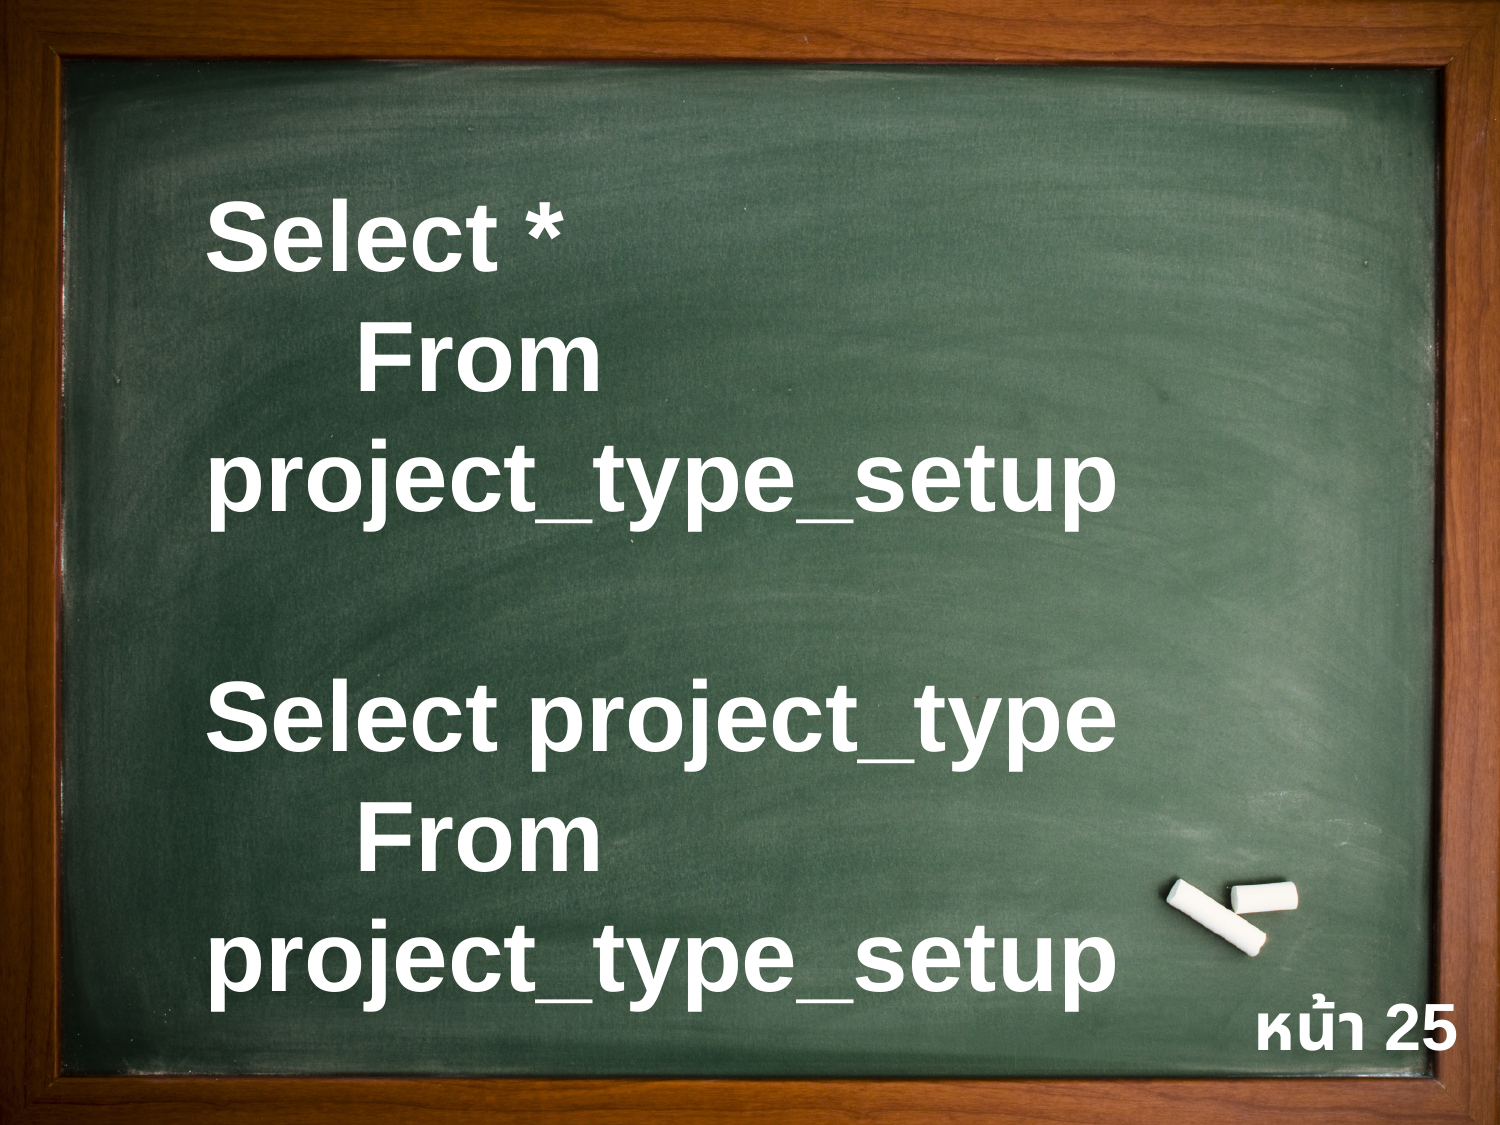

Select *
	From project_type_setup

Select project_type
	From project_type_setup

หน้า 25